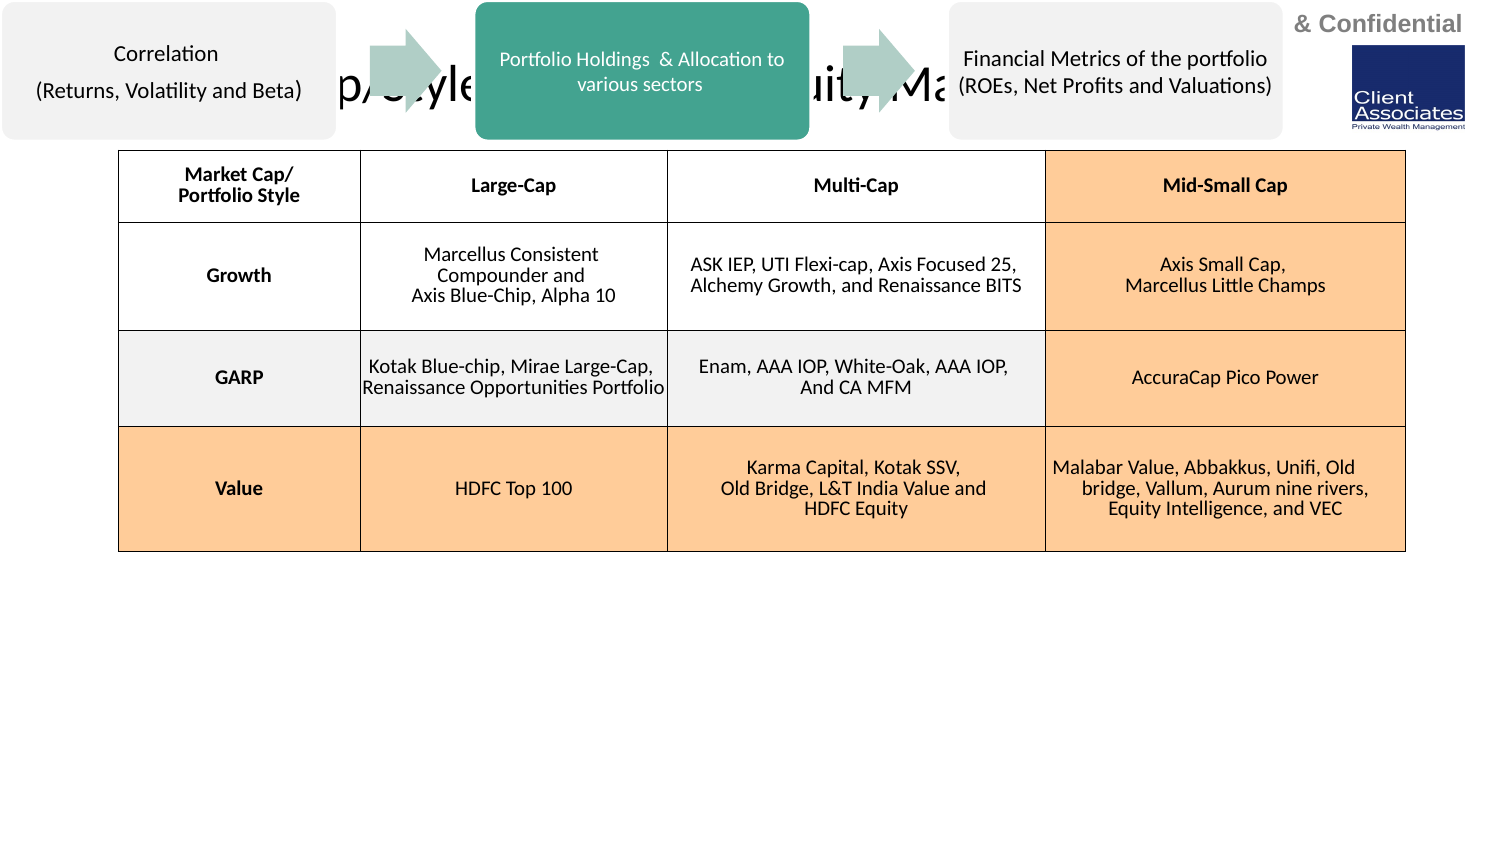

# Market Cap/Style Box (Indian Equity Managers)
| Market Cap/ Portfolio Style | Large-Cap | Multi-Cap | Mid-Small Cap |
| --- | --- | --- | --- |
| Growth | Marcellus Consistent Compounder and Axis Blue-Chip, Alpha 10 | ASK IEP, UTI Flexi-cap, Axis Focused 25, Alchemy Growth, and Renaissance BITS | Axis Small Cap, Marcellus Little Champs |
| GARP | Kotak Blue-chip, Mirae Large-Cap, Renaissance Opportunities Portfolio | Enam, AAA IOP, White-Oak, AAA IOP, And CA MFM | AccuraCap Pico Power |
| Value | HDFC Top 100 | Karma Capital, Kotak SSV, Old Bridge, L&T India Value and HDFC Equity | Malabar Value, Abbakkus, Unifi, Old bridge, Vallum, Aurum nine rivers, Equity Intelligence, and VEC |
Correlation
(Returns, Volatility and Beta)

Portfolio Holdings  & Allocation to various sectors

Financial Metrics of the portfolio (ROEs, Net Profits and Valuations)